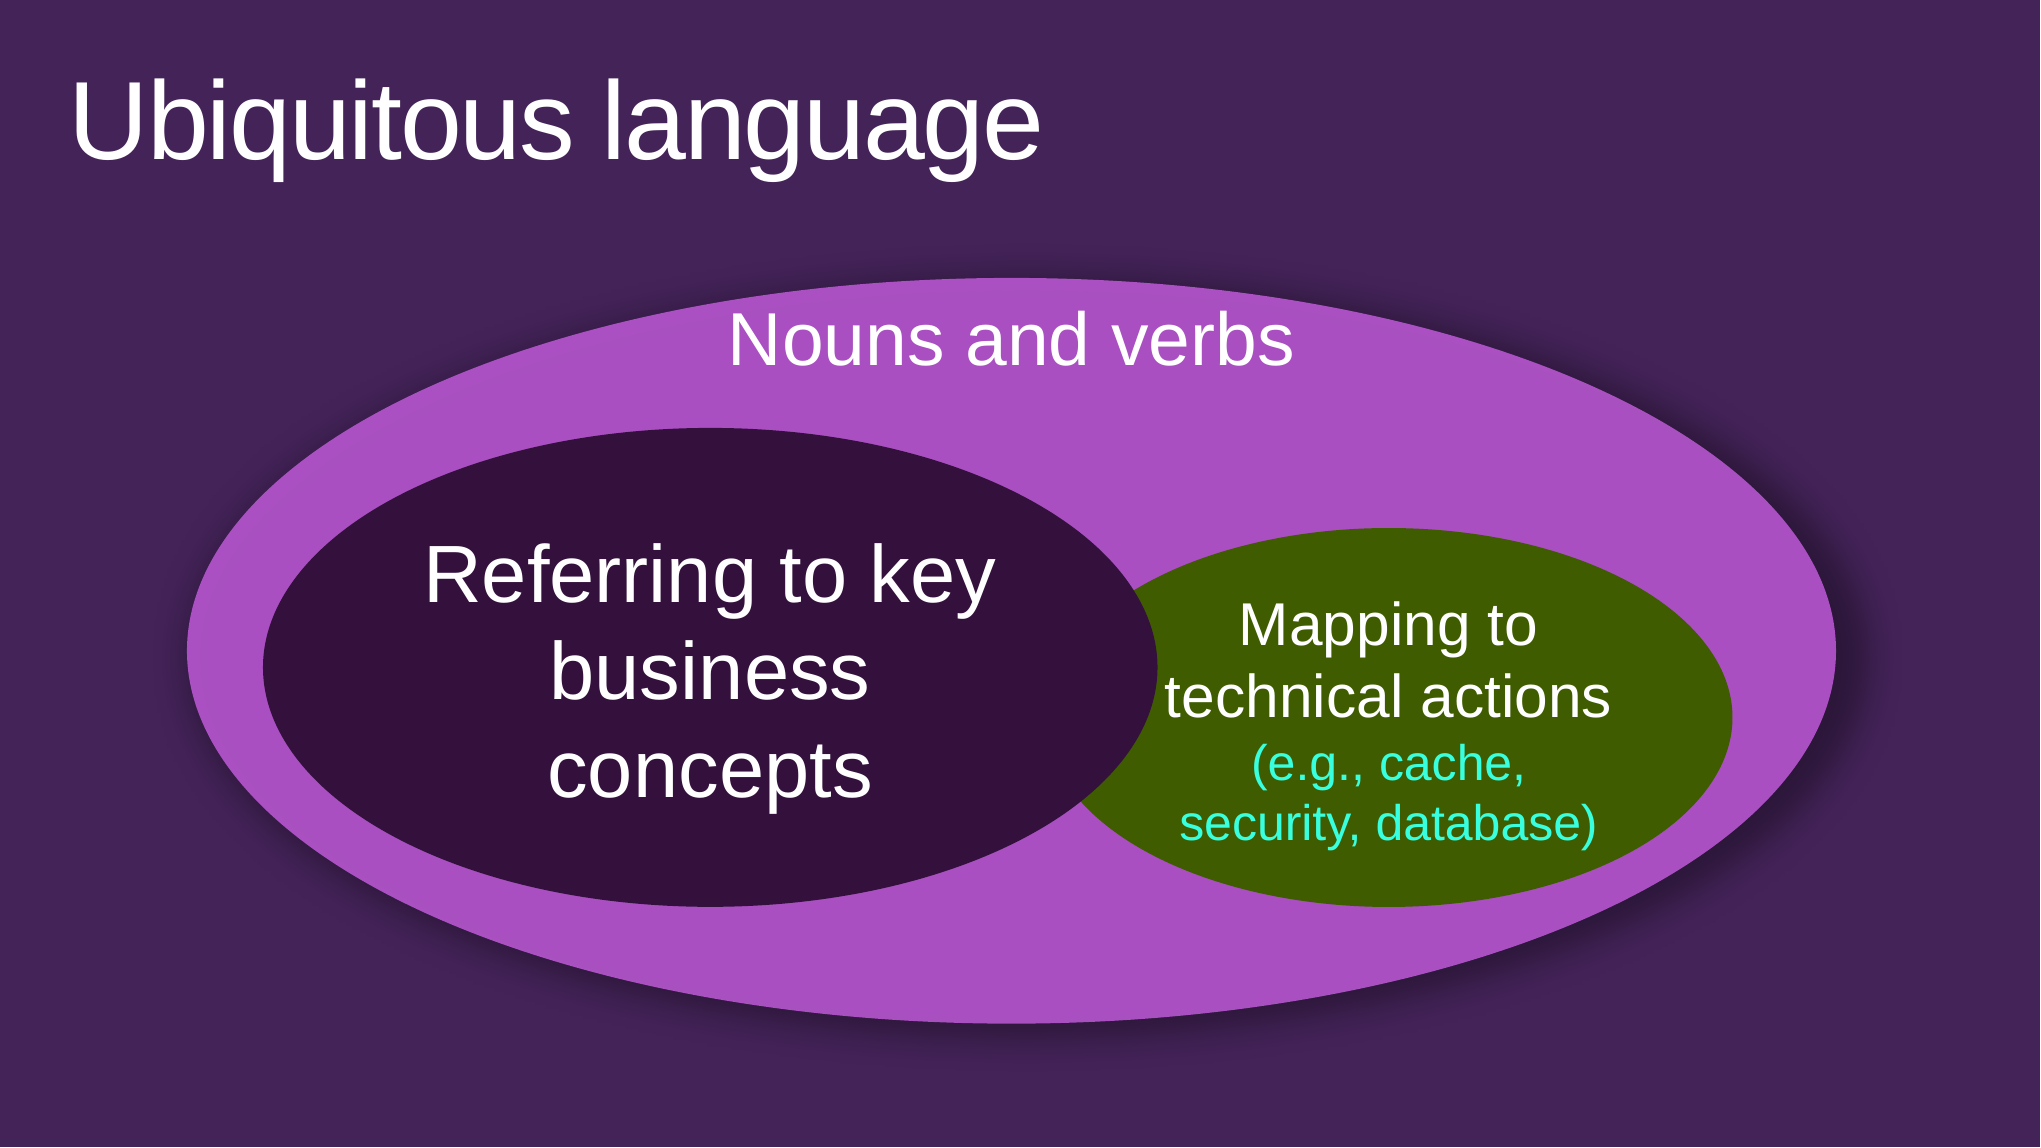

# Ubiquitous language
Nouns and verbs

Referring to key business concepts
Mapping to technical actions
(e.g., cache, security, database)